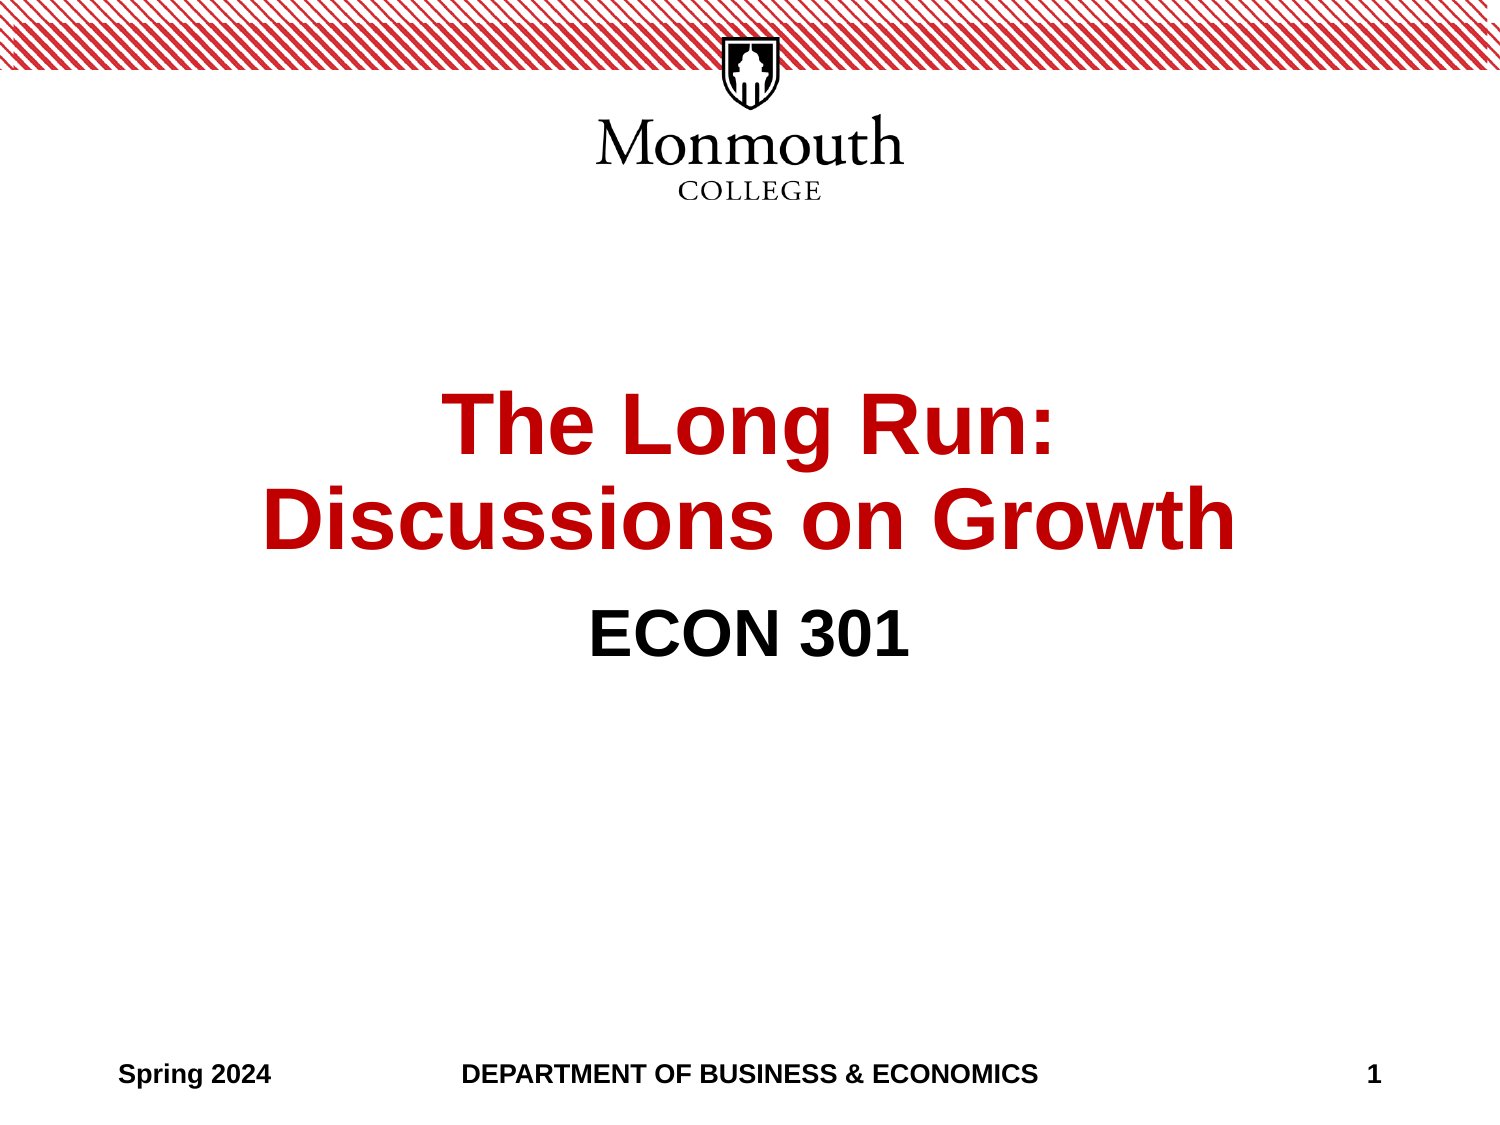

# The Long Run: Discussions on Growth
ECON 301
Spring 2024
DEPARTMENT OF BUSINESS & ECONOMICS
1